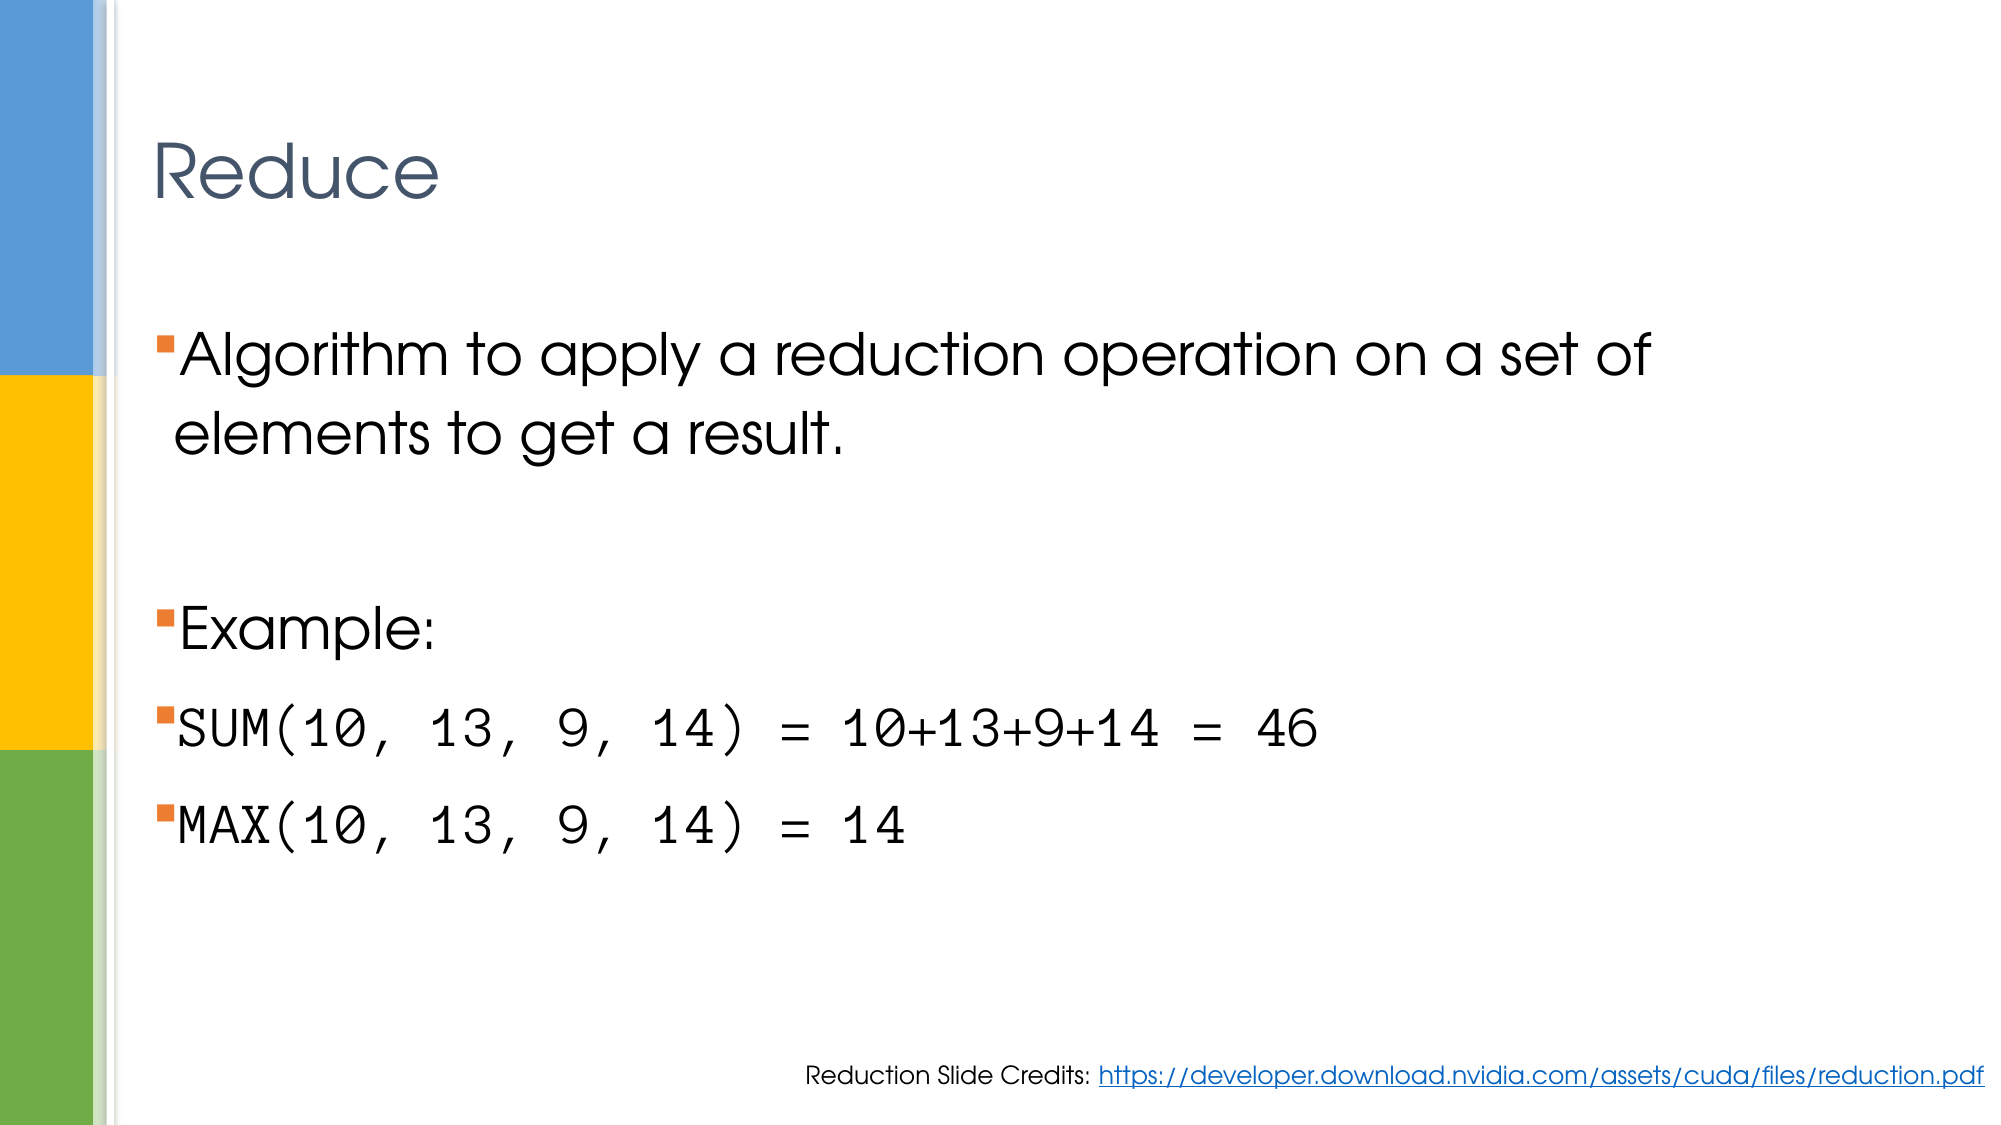

# Reduce
Algorithm to apply a reduction operation on a set of elements to get a result.

Example:
SUM(10, 13, 9, 14) = 10+13+9+14 = 46
MAX(10, 13, 9, 14) = 14
Reduction Slide Credits: https://developer.download.nvidia.com/assets/cuda/files/reduction.pdf